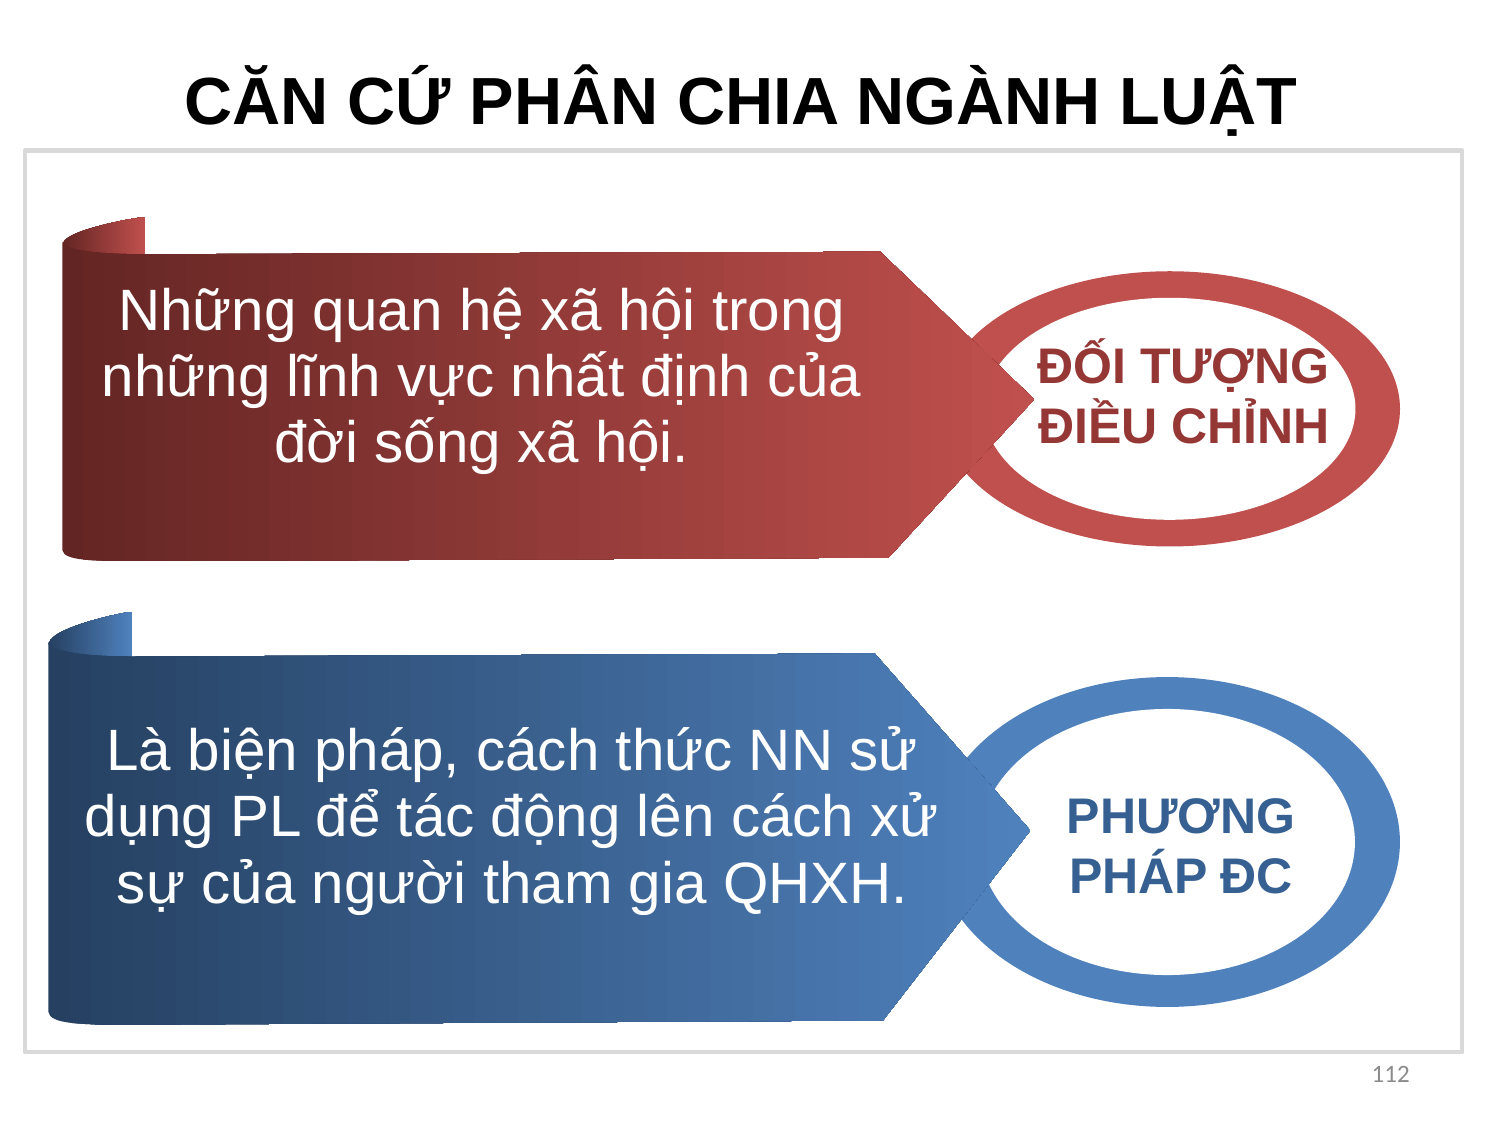

CĂN CỨ PHÂN CHIA NGÀNH LUẬT

Những quan hệ xã hội trong những lĩnh vực nhất định của đời sống xã hội.
ĐỐI TƯỢNG ĐIỀU CHỈNH

Là biện pháp, cách thức NN sử dụng PL để tác động lên cách xử sự của người tham gia QHXH.
PHƯƠNG PHÁP ĐC
112